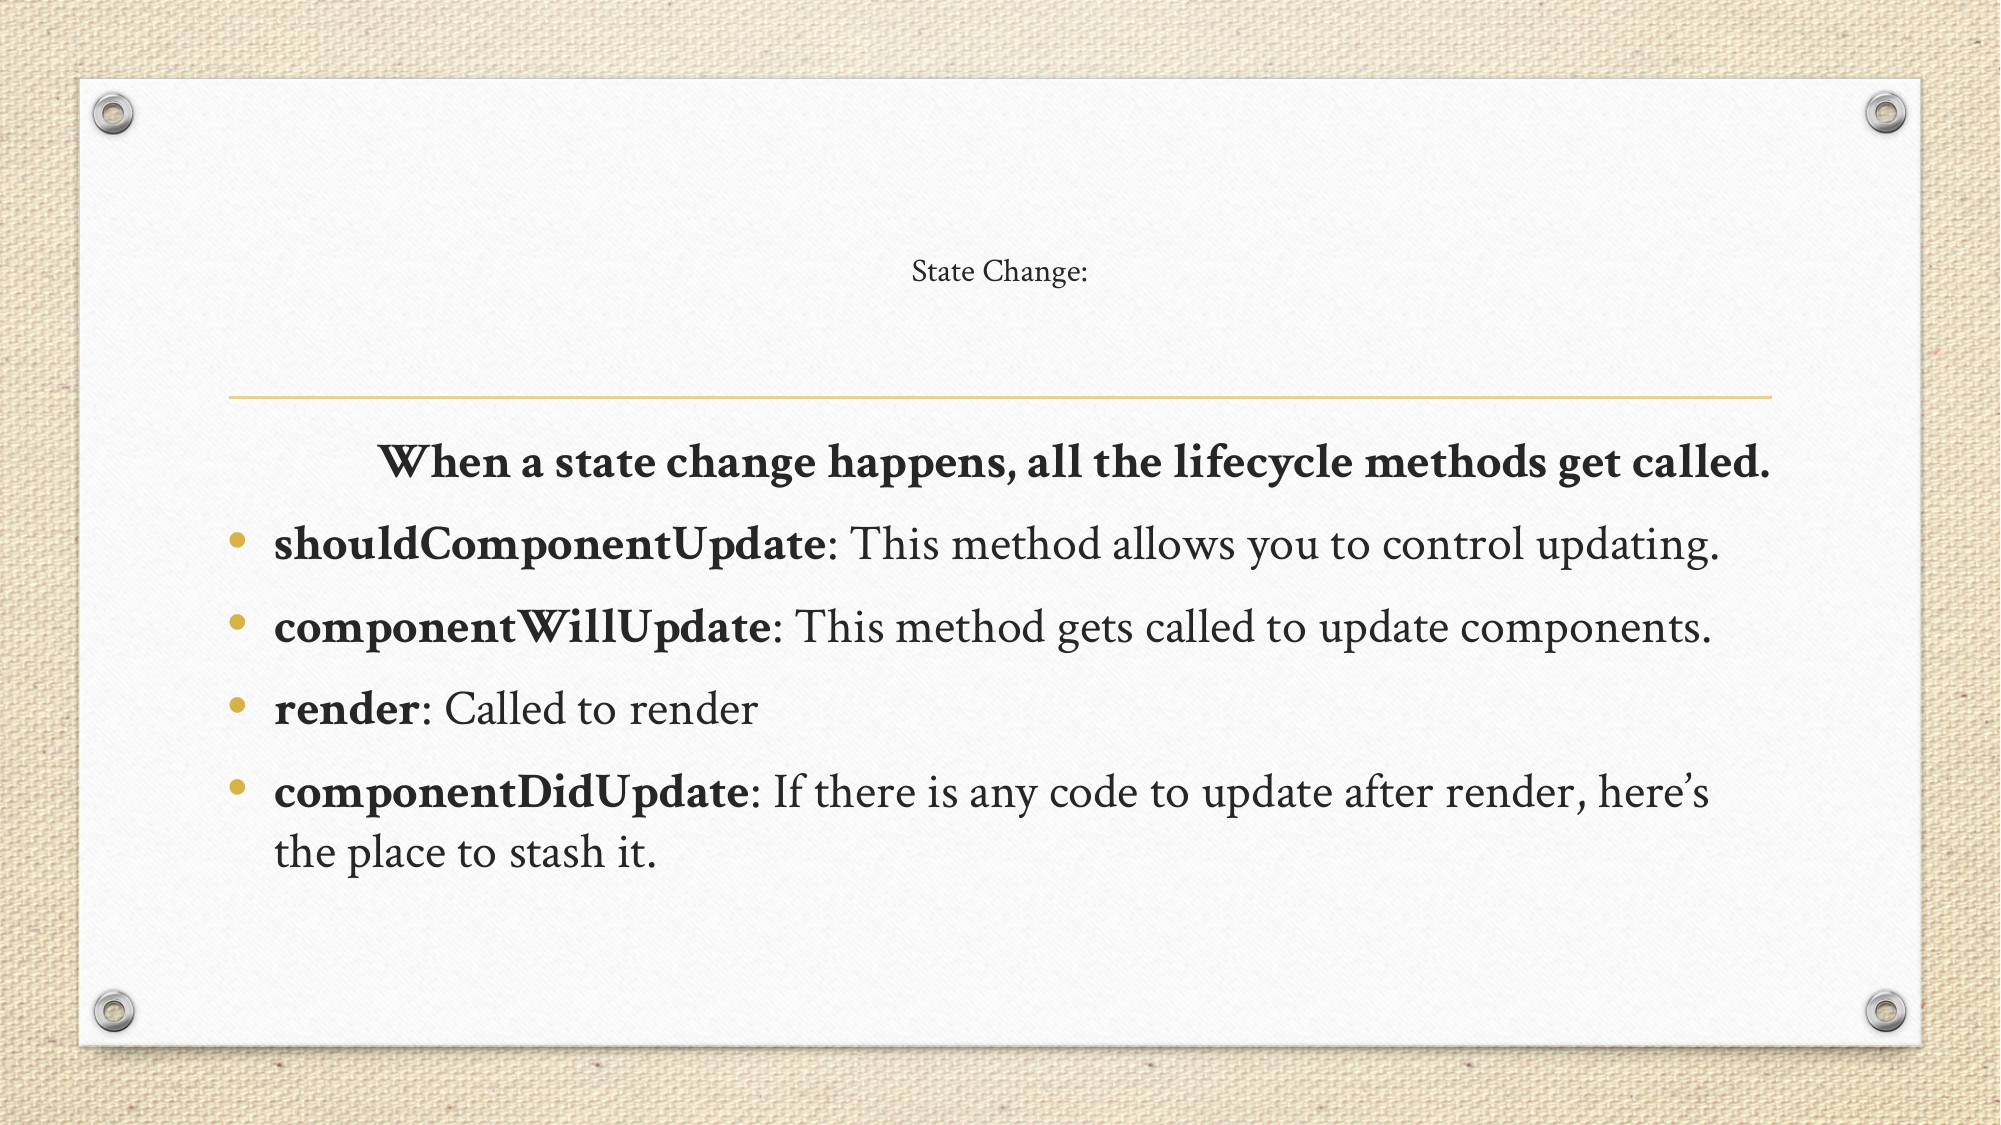

# State Change:
	When a state change happens, all the lifecycle methods get called.
shouldComponentUpdate: This method allows you to control updating.
componentWillUpdate: This method gets called to update components.
render: Called to render
componentDidUpdate: If there is any code to update after render, here’s the place to stash it.